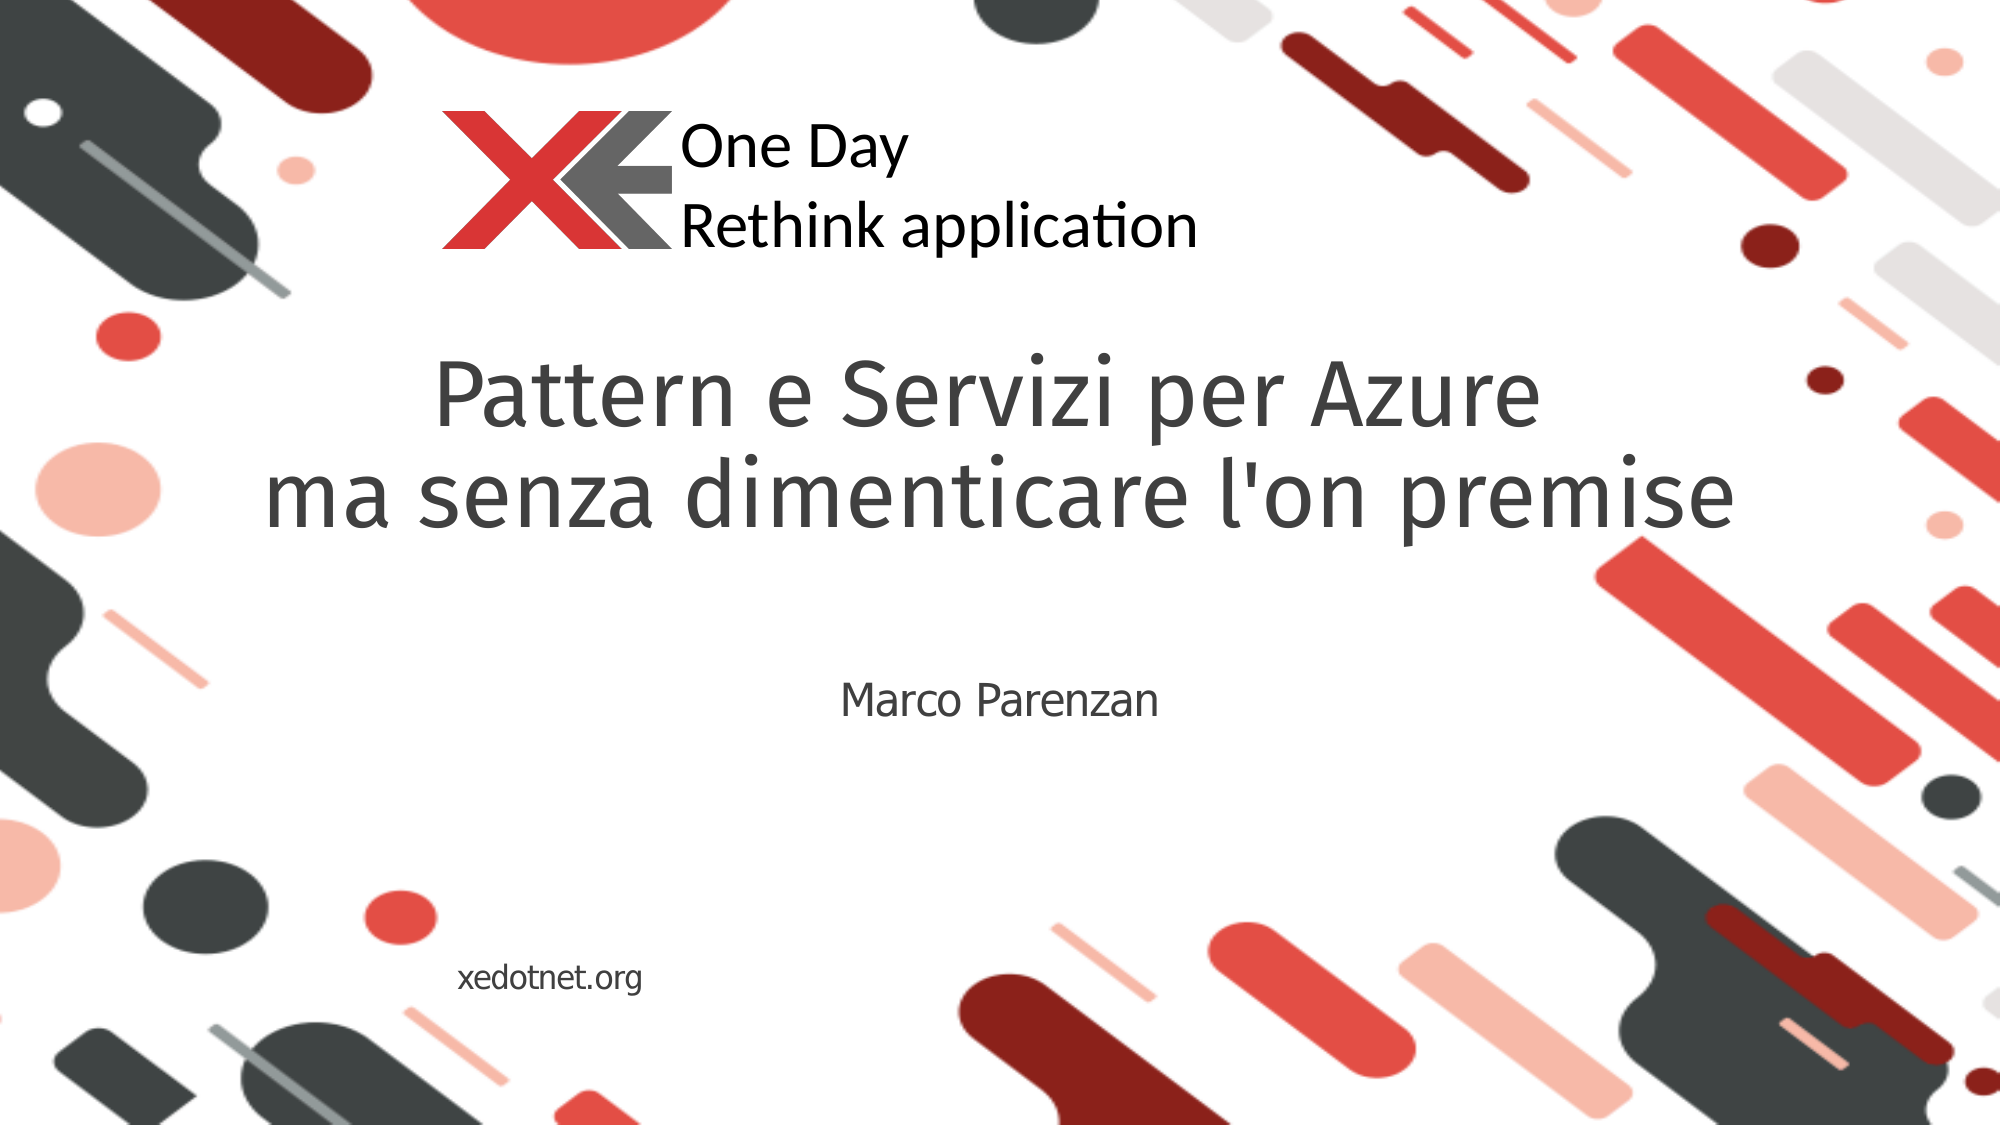

One Day
Rethink application
# Pattern e Servizi per Azure ma senza dimenticare l'on premise
Marco Parenzan